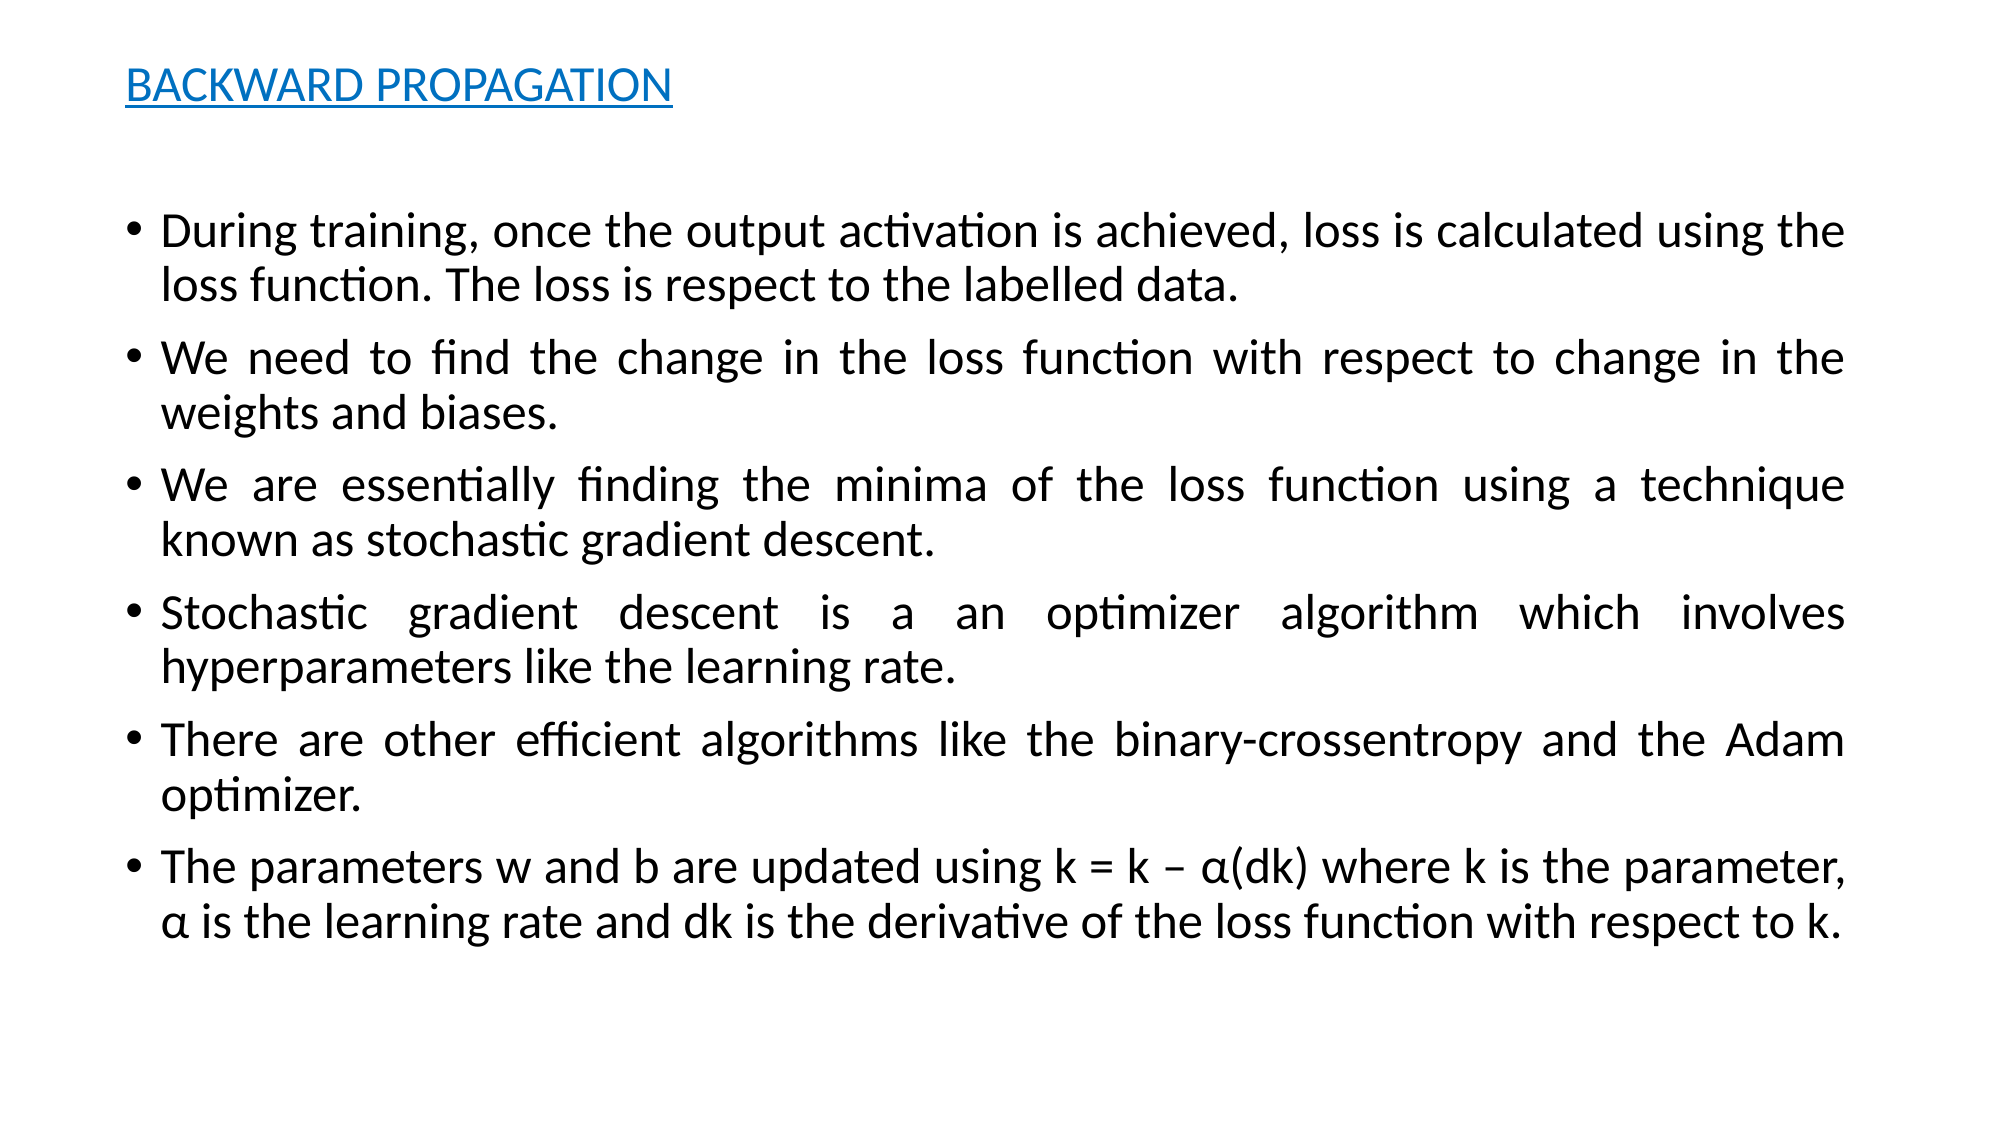

BACKWARD PROPAGATION

During training, once the output activation is achieved, loss is calculated using the loss function. The loss is respect to the labelled data.
We need to find the change in the loss function with respect to change in the weights and biases.
We are essentially finding the minima of the loss function using a technique known as stochastic gradient descent.
Stochastic gradient descent is a an optimizer algorithm which involves hyperparameters like the learning rate.
There are other efficient algorithms like the binary-crossentropy and the Adam optimizer.
The parameters w and b are updated using k = k – α(dk) where k is the parameter, α is the learning rate and dk is the derivative of the loss function with respect to k.